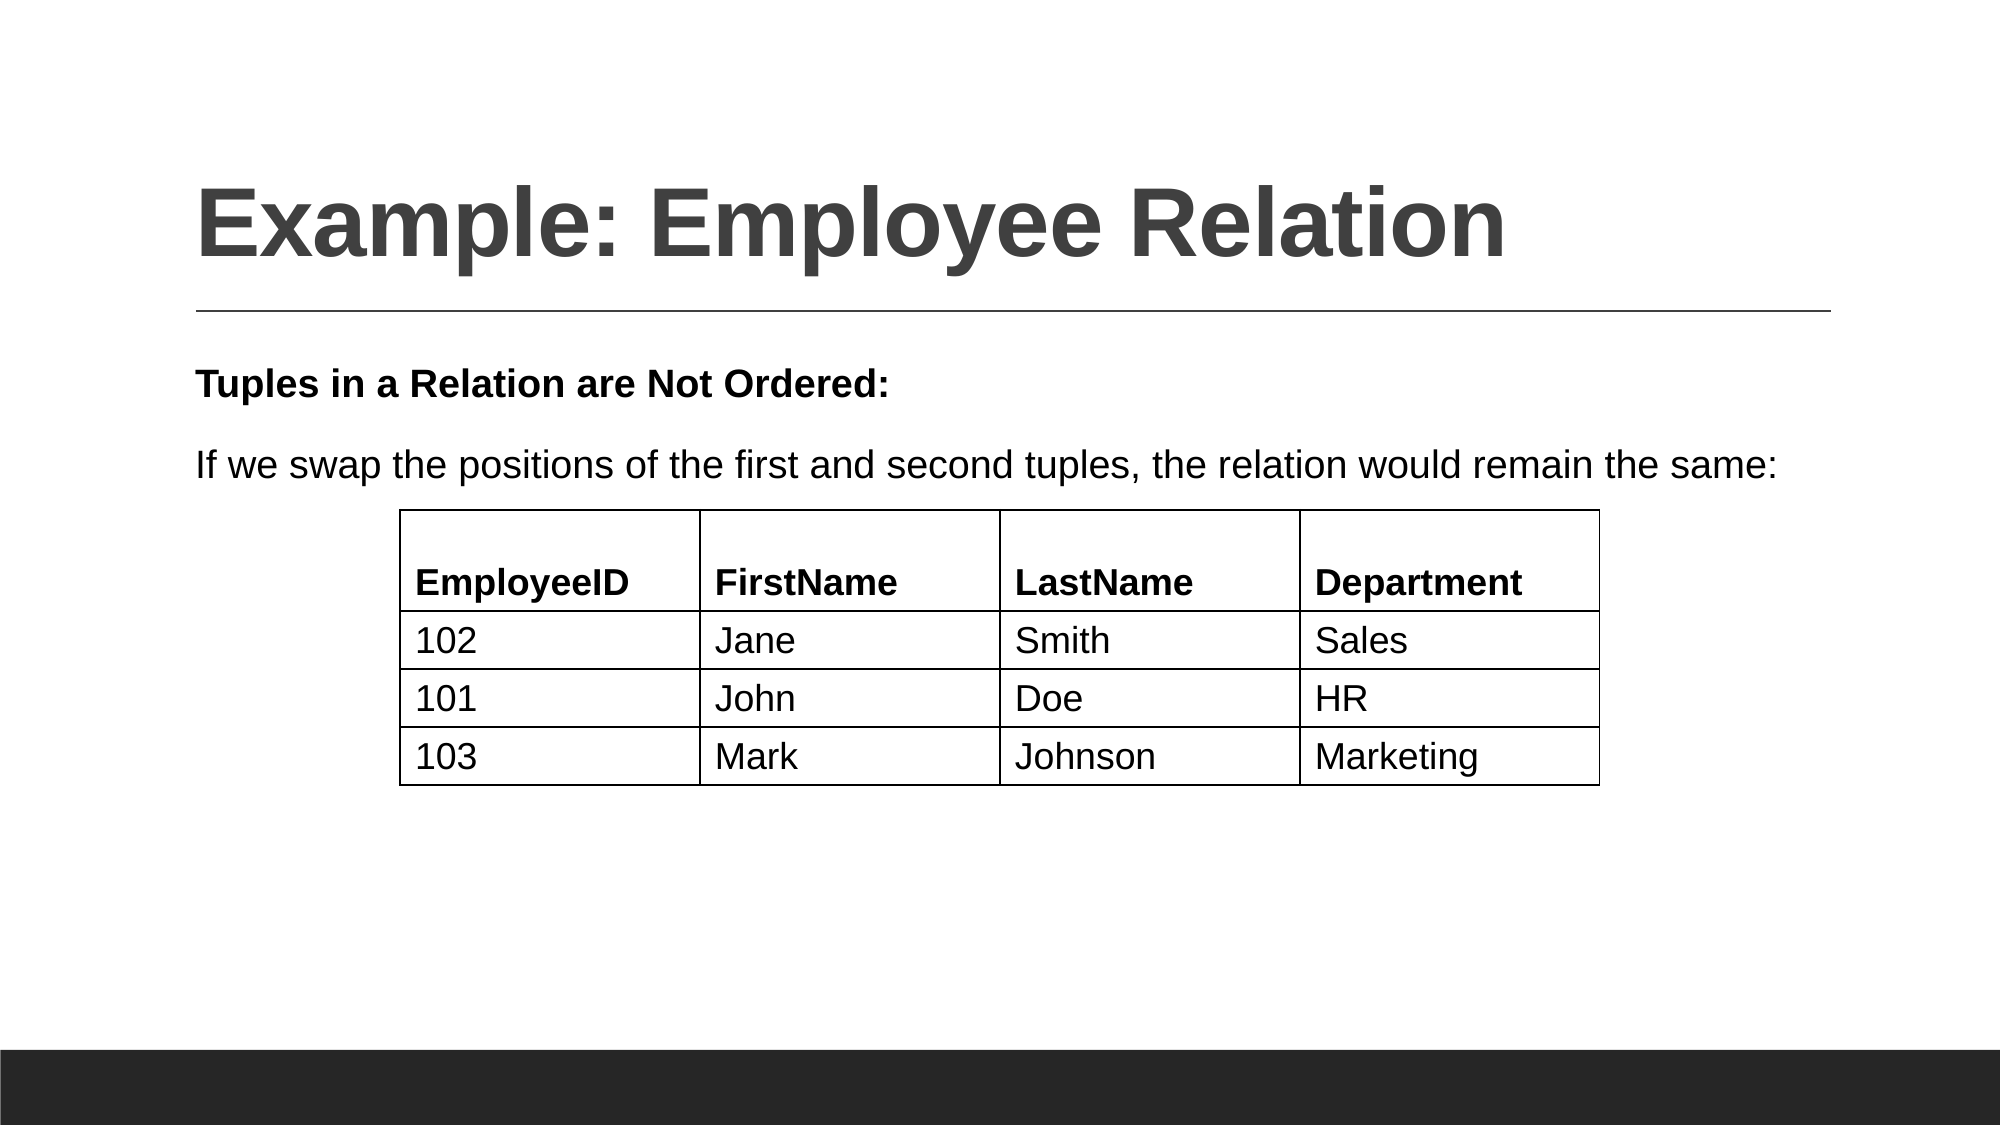

# Example: Employee Relation
Tuples in a Relation are Not Ordered:
If we swap the positions of the first and second tuples, the relation would remain the same:
| EmployeeID | FirstName | LastName | Department |
| --- | --- | --- | --- |
| 102 | Jane | Smith | Sales |
| 101 | John | Doe | HR |
| 103 | Mark | Johnson | Marketing |